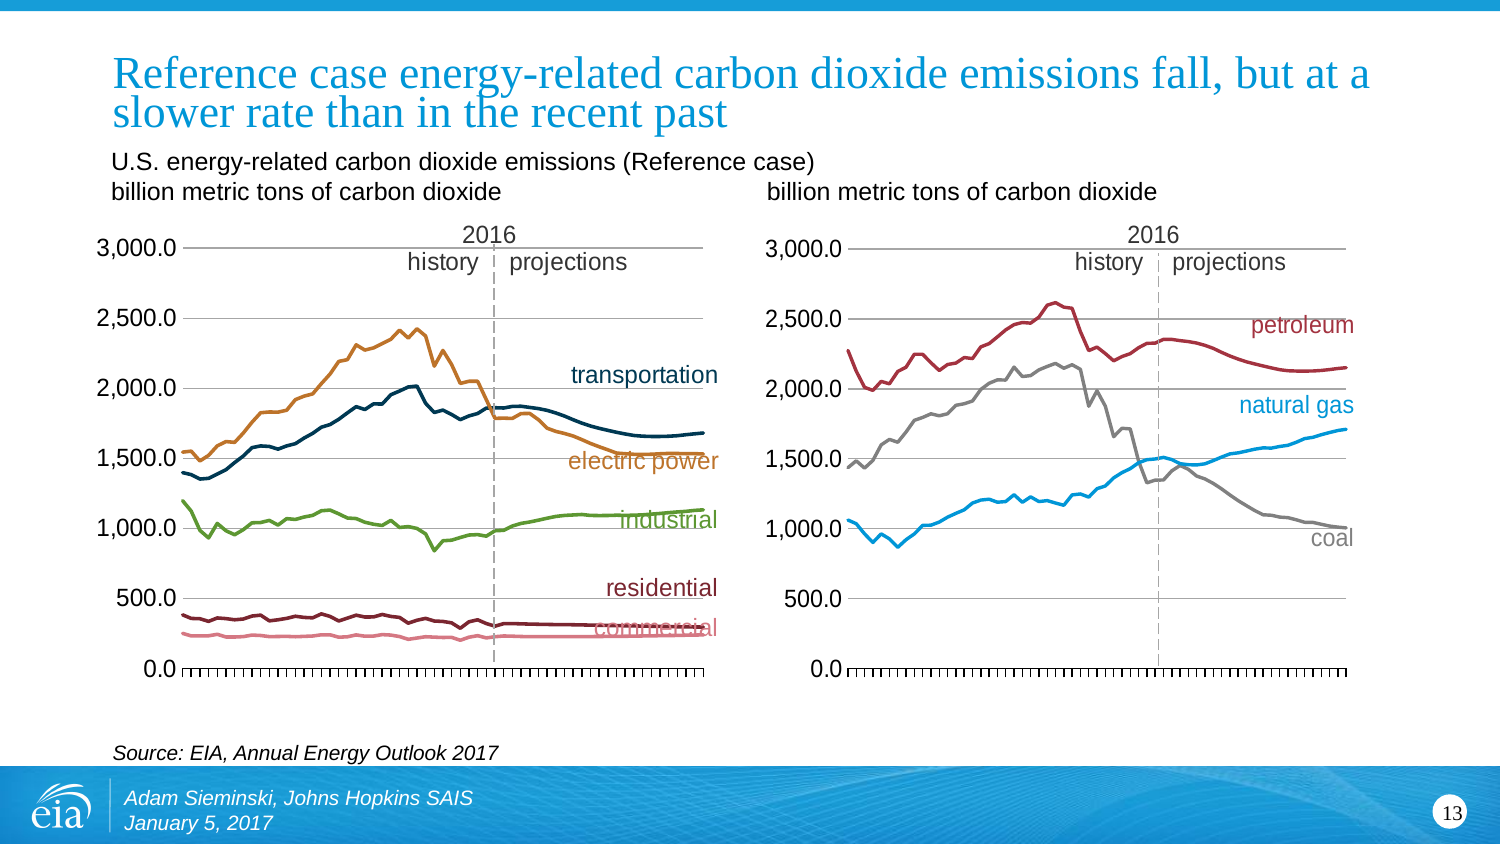

# Reference case energy-related carbon dioxide emissions fall, but at a slower rate than in the recent past
U.S. energy-related carbon dioxide emissions (Reference case)
billion metric tons of carbon dioxide                                      billion metric tons of carbon dioxide

### Chart

| Category | industrial | residential | commercial | transportation | electric power |
|---|---|---|---|---|---|
| 1980 | 1197.3360000000002 | 382.524 | 250.10499999999996 | 1397.769 | 1543.716 |
| 1981 | 1122.841 | 356.61699999999996 | 232.14499999999992 | 1383.144 | 1551.165 |
| 1982 | 985.3080000000001 | 354.87199999999996 | 232.49099999999999 | 1351.691 | 1480.798 |
| 1983 | 931.1700000000001 | 335.956 | 232.74899999999997 | 1356.7450000000001 | 1520.759 |
| 1984 | 1035.192 | 360.05499999999995 | 243.22900000000004 | 1387.019 | 1588.338 |
| 1985 | 982.8000000000001 | 355.44500000000005 | 224.32599999999996 | 1418.3470000000002 | 1619.313 |
| 1986 | 954.3190000000001 | 347.04999999999995 | 223.926 | 1469.052 | 1613.31 |
| 1987 | 990.3039999999999 | 352.726 | 226.80899999999997 | 1515.88 | 1680.237 |
| 1988 | 1039.3089999999997 | 373.6819999999999 | 237.986 | 1575.779 | 1757.531 |
| 1989 | 1041.463 | 380.308 | 234.80399999999997 | 1587.941 | 1825.6 |
| 1990 | 1056.7040000000002 | 339.6429999999999 | 226.79399999999998 | 1584.445 | 1831.049 |
| 1991 | 1023.2520000000001 | 347.207 | 227.75 | 1564.7939999999999 | 1829.607 |
| 1992 | 1069.2000000000003 | 357.053 | 228.81999999999994 | 1588.496 | 1843.45 |
| 1993 | 1063.15 | 372.384 | 226.03600000000006 | 1603.9569999999999 | 1919.112 |
| 1994 | 1080.636 | 364.19000000000005 | 228.5809999999999 | 1644.094 | 1943.879 |
| 1995 | 1092.351 | 360.924 | 231.34800000000007 | 1678.088 | 1960.05 |
| 1996 | 1125.193 | 389.3320000000001 | 240.019 | 1721.99 | 2033.261 |
| 1997 | 1130.467 | 371.0440000000001 | 240.18999999999994 | 1740.947 | 2101.401 |
| 1998 | 1103.451 | 338.58400000000006 | 222.98299999999995 | 1778.6450000000002 | 2191.79 |
| 1999 | 1073.518 | 359.55500000000006 | 225.65300000000002 | 1824.606 | 2204.426 |
| 2000 | 1069.763 | 379.87 | 239.14999999999998 | 1868.892 | 2310.2 |
| 2001 | 1043.3899999999999 | 366.943 | 230.1389999999999 | 1848.148 | 2272.684 |
| 2002 | 1029.3070000000002 | 367.22900000000004 | 230.96899999999994 | 1888.83 | 2288.073 |
| 2003 | 1020.289 | 385.09699999999987 | 241.30499999999995 | 1887.554 | 2319.234 |
| 2004 | 1056.94 | 371.2510000000001 | 237.83199999999988 | 1953.7749999999999 | 2350.386 |
| 2005 | 1005.8290000000001 | 364.05899999999997 | 227.2030000000001 | 1980.622 | 2415.605 |
| 2006 | 1012.1080000000001 | 322.885 | 207.62599999999998 | 2009.0149999999999 | 2358.357 |
| 2007 | 999.394 | 343.7209999999999 | 216.71900000000005 | 2015.778 | 2424.97 |
| 2008 | 960.001 | 357.06399999999996 | 225.94099999999992 | 1893.042 | 2372.9 |
| 2009 | 839.4380000000001 | 338.17499999999995 | 223.09500000000003 | 1826.9859999999999 | 2157.901 |
| 2010 | 911.212 | 335.432 | 220.63299999999992 | 1844.302 | 2270.327 |
| 2011 | 915.392 | 325.12799999999993 | 221.37099999999998 | 1813.072 | 2169.731 |
| 2012 | 934.2059999999999 | 286.2400000000001 | 200.95299999999997 | 1776.199 | 2034.367 |
| 2013 | 952.0749999999999 | 332.72000000000014 | 222.75099999999998 | 1802.68 | 2049.895 |
| 2014 | 954.8559999999999 | 346.995 | 233.57299999999998 | 1820.1390000000001 | 2049.902 |
| 2015 | 944.144 | 320.01199999999994 | 217.54499999999996 | 1858.864 | 1918.544 |
| 2016 | 982.6114809999999 | 301.636841 | 226.22924799999998 | 1861.2751560000002 | 1785.301758 |
| 2017 | 985.547364 | 319.5781860000001 | 231.66870099999994 | 1859.231361 | 1786.833984 |
| 2018 | 1016.6000669999999 | 320.177552 | 230.06128 | 1870.558212 | 1784.807495 |
| 2019 | 1034.8778379999999 | 317.996704 | 227.732666 | 1871.7631640000002 | 1819.547363 |
| 2020 | 1045.143677 | 316.290161 | 226.40747 | 1863.374381 | 1820.498047 |
| 2021 | 1058.0349729999998 | 315.007874 | 226.62506100000007 | 1854.918515 | 1775.584961 |
| 2022 | 1072.301056 | 314.00647000000004 | 226.78539999999998 | 1842.191443 | 1714.842529 |
| 2023 | 1084.72699 | 313.16162099999997 | 226.934082 | 1823.82888 | 1692.017578 |
| 2024 | 1091.868713 | 312.450745 | 227.17144700000006 | 1801.709076 | 1677.067993 |
| 2025 | 1095.1964420000002 | 311.56915300000003 | 227.298767 | 1775.6047039999999 | 1658.914917 |
| 2026 | 1098.78305 | 310.573304 | 227.52758800000004 | 1751.319357 | 1633.248291 |
| 2027 | 1091.941803 | 309.14093 | 227.50329599999998 | 1730.771326 | 1605.95459 |
| 2028 | 1090.976959 | 307.746216 | 227.80603000000008 | 1714.2320730000001 | 1582.286255 |
| 2029 | 1091.3794249999999 | 306.503784 | 228.22344900000007 | 1699.7690089999999 | 1560.212769 |
| 2030 | 1093.6817620000002 | 305.462951 | 228.82733100000007 | 1685.9230360000001 | 1537.020508 |
| 2031 | 1092.378632 | 304.370361 | 229.46972699999992 | 1673.403143 | 1532.462158 |
| 2032 | 1093.767822 | 303.1552730000001 | 230.2543330000001 | 1662.9147169999999 | 1528.376221 |
| 2033 | 1096.038971 | 302.07531700000004 | 231.579163 | 1657.536295 | 1527.581055 |
| 2034 | 1101.420105 | 301.043274 | 232.67297400000007 | 1655.532713 | 1528.640747 |
| 2035 | 1105.9500429999998 | 299.8172609999999 | 233.64508 | 1655.753521 | 1531.980591 |
| 2036 | 1111.748871 | 298.59027100000003 | 234.43884300000002 | 1657.081764 | 1534.603271 |
| 2037 | 1116.663391 | 297.488464 | 235.60583500000007 | 1661.0851779999998 | 1534.037842 |
| 2038 | 1120.995514 | 296.56262200000003 | 236.90991300000007 | 1668.041214 | 1532.538452 |
| 2039 | 1127.801789 | 295.70031700000004 | 238.14190700000006 | 1674.649471 | 1532.906738 |
| 2040 | 1131.881104 | 295.08923300000004 | 239.694885 | 1680.901859 | 1530.804688 |

### Chart

| Category | coal | natural gas | petroleum |
|---|---|---|---|
| 1980 | 1435.743 | 1061.062 | 2274.644 |
| 1981 | 1484.717 | 1034.892 | 2126.303 |
| 1982 | 1432.547 | 962.176 | 2010.437 |
| 1983 | 1487.811 | 900.839 | 1988.73 |
| 1984 | 1598.286 | 962.398 | 2053.149 |
| 1985 | 1638.225 | 926.318 | 2035.687 |
| 1986 | 1617.47 | 866.046 | 2124.142 |
| 1987 | 1690.973 | 920.508 | 2154.475 |
| 1988 | 1774.84 | 961.91 | 2247.538 |
| 1989 | 1795.308 | 1022.986 | 2247.093 |
| 1990 | 1821.405 | 1024.349 | 2186.702 |
| 1991 | 1807.258 | 1046.891 | 2130.855 |
| 1992 | 1821.923 | 1082.051 | 2174.168 |
| 1993 | 1882.416 | 1109.068 | 2184.148 |
| 1994 | 1893.24 | 1134.337 | 2224.096 |
| 1995 | 1913.102 | 1183.0 | 2216.323 |
| 1996 | 1995.447 | 1203.956 | 2300.106 |
| 1997 | 2039.888 | 1210.253 | 2323.202 |
| 1998 | 2064.457 | 1188.83 | 2371.624 |
| 1999 | 2062.397 | 1193.202 | 2421.511 |
| 2000 | 2155.495 | 1242.566 | 2459.309 |
| 2001 | 2087.993 | 1187.778 | 2474.284 |
| 2002 | 2094.564 | 1226.962 | 2469.761 |
| 2003 | 2135.651 | 1193.161 | 2512.853 |
| 2004 | 2160.157 | 1200.262 | 2598.22 |
| 2005 | 2181.897 | 1182.912 | 2616.883 |
| 2006 | 2146.902 | 1166.924 | 2584.261 |
| 2007 | 2172.199 | 1240.722 | 2575.992 |
| 2008 | 2139.582 | 1248.044 | 2409.327 |
| 2009 | 1875.601 | 1224.942 | 2273.421 |
| 2010 | 1986.164 | 1285.561 | 2298.779 |
| 2011 | 1875.772 | 1304.89 | 2252.309 |
| 2012 | 1657.183 | 1362.755 | 2200.19 |
| 2013 | 1717.741 | 1400.264 | 2230.636 |
| 2014 | 1713.454 | 1428.582 | 2251.881 |
| 2015 | 1482.579 | 1470.984 | 2293.996 |
| 2016 | 1327.387695 | 1492.939819 | 2325.177002 |
| 2017 | 1346.480103 | 1497.794434 | 2327.034912 |
| 2018 | 1347.474243 | 1509.103516 | 2354.076904 |
| 2019 | 1413.017334 | 1493.613647 | 2353.736816 |
| 2020 | 1451.477905 | 1464.17041 | 2344.515137 |
| 2021 | 1423.947388 | 1456.867065 | 2337.806885 |
| 2022 | 1375.999268 | 1455.330078 | 2327.247559 |
| 2023 | 1354.994995 | 1463.259644 | 2310.864746 |
| 2024 | 1323.069824 | 1486.332886 | 2289.315186 |
| 2025 | 1284.175537 | 1511.567261 | 2261.29126 |
| 2026 | 1240.799683 | 1534.044189 | 2235.057861 |
| 2027 | 1199.552734 | 1541.674316 | 2212.534912 |
| 2028 | 1163.791016 | 1554.546875 | 2193.159424 |
| 2029 | 1128.696045 | 1568.118408 | 2177.724121 |
| 2030 | 1098.611084 | 1577.259521 | 2163.495117 |
| 2031 | 1095.312012 | 1575.64209 | 2149.579834 |
| 2032 | 1082.390137 | 1587.595093 | 2136.932861 |
| 2033 | 1078.011719 | 1595.73877 | 2129.510254 |
| 2034 | 1062.732056 | 1617.990845 | 2127.036621 |
| 2035 | 1045.220825 | 1643.634277 | 2126.741211 |
| 2036 | 1044.332031 | 1652.981445 | 2127.599854 |
| 2037 | 1030.6521 | 1671.273804 | 2131.404785 |
| 2038 | 1018.052551 | 1687.545776 | 2137.899414 |
| 2039 | 1010.356995 | 1701.928711 | 2145.364502 |
| 2040 | 1004.88446 | 1710.671143 | 2151.266357 |
Source: EIA, Annual Energy Outlook 2017
Adam Sieminski, Johns Hopkins SAIS
January 5, 2017
13